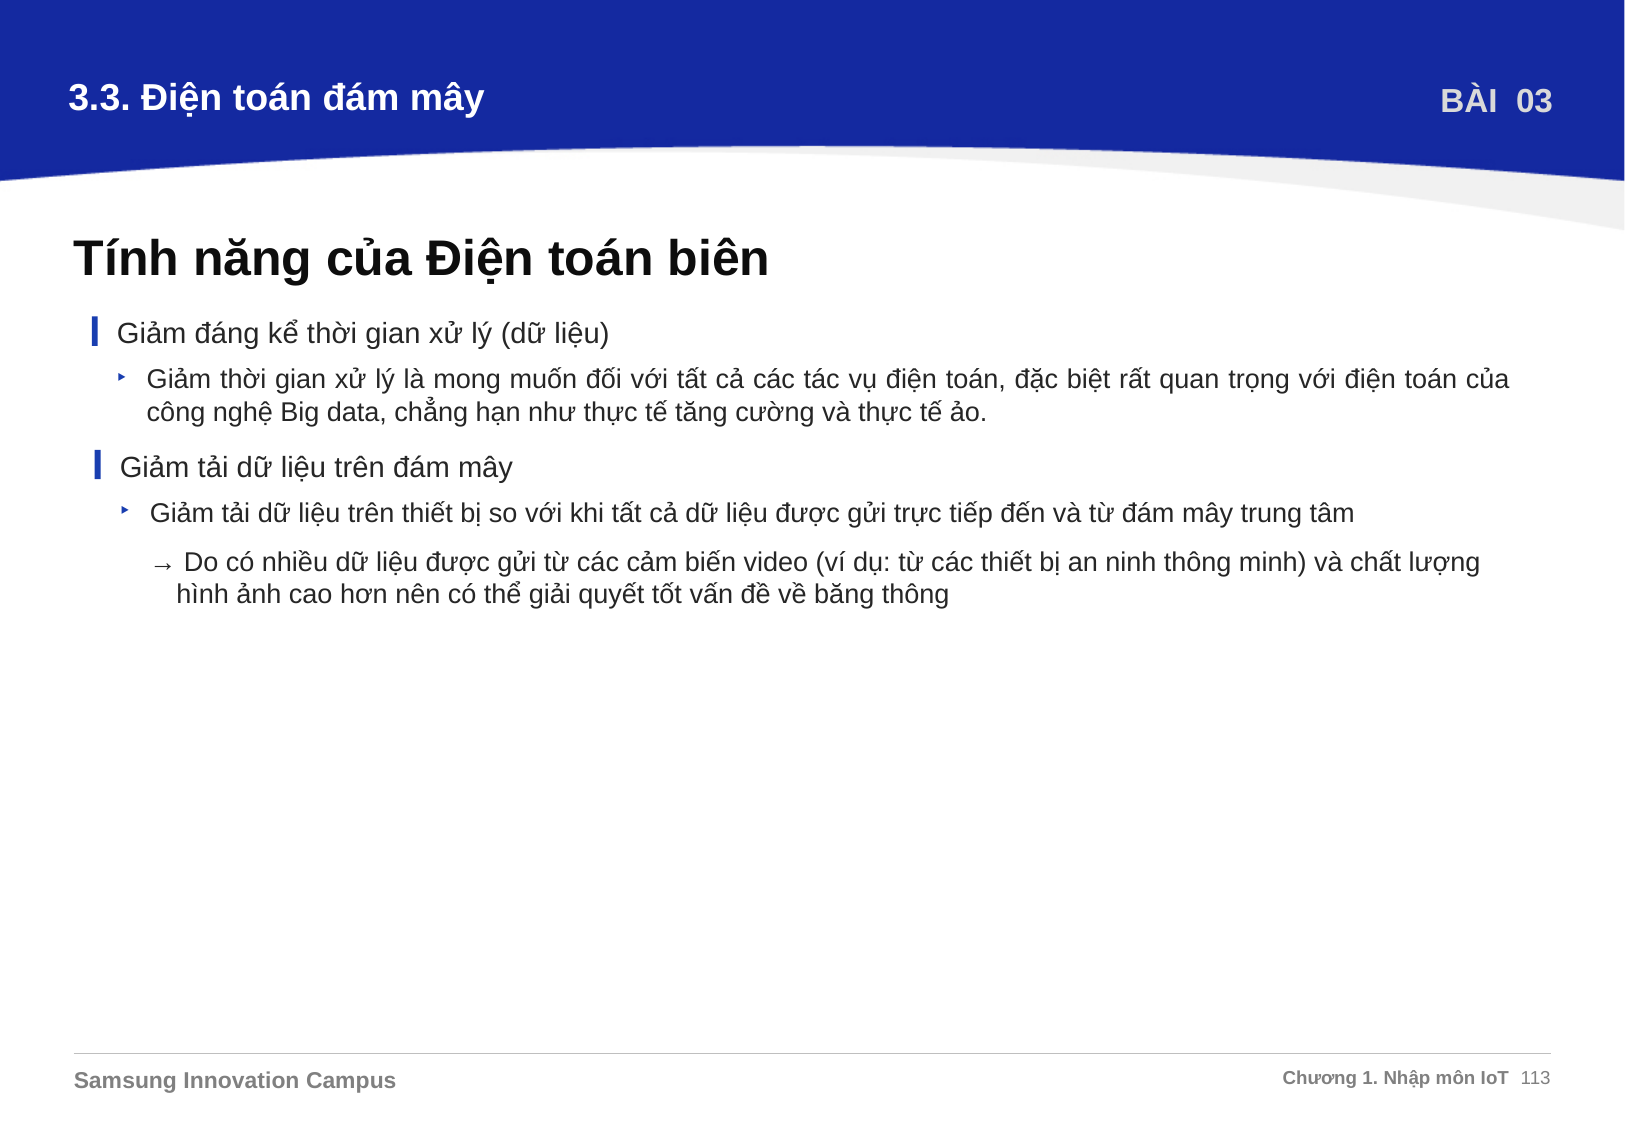

3.3. Điện toán đám mây
BÀI  03
Tính năng của Điện toán biên
Giảm đáng kể thời gian xử lý (dữ liệu)

Giảm thời gian xử lý là mong muốn đối với tất cả các tác vụ điện toán, đặc biệt rất quan trọng với điện toán của công nghệ Big data, chẳng hạn như thực tế tăng cường và thực tế ảo.
Giảm tải dữ liệu trên đám mây

Giảm tải dữ liệu trên thiết bị so với khi tất cả dữ liệu được gửi trực tiếp đến và từ đám mây trung tâm
→ Do có nhiều dữ liệu được gửi từ các cảm biến video (ví dụ: từ các thiết bị an ninh thông minh) và chất lượng hình ảnh cao hơn nên có thể giải quyết tốt vấn đề về băng thông